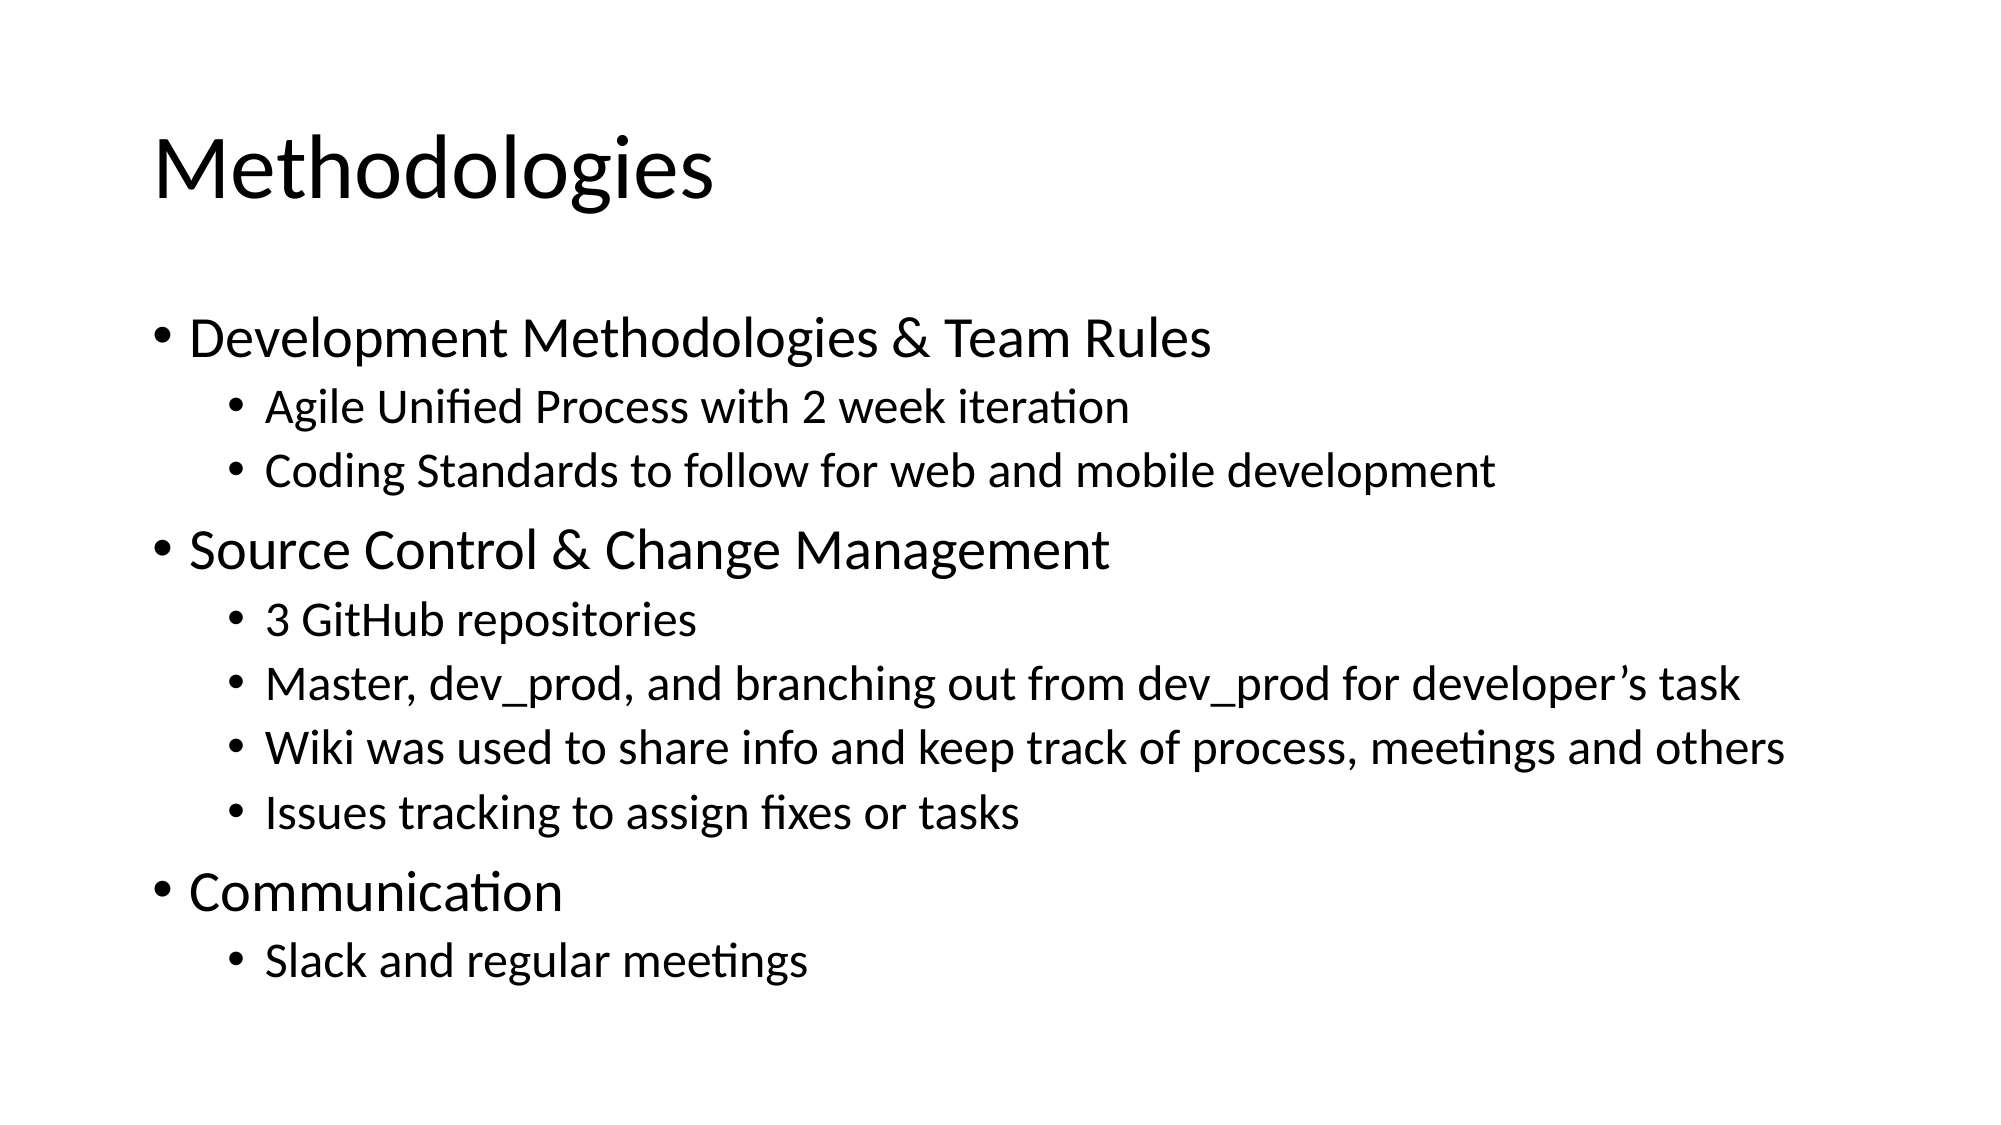

# Methodologies
Development Methodologies & Team Rules
Agile Unified Process with 2 week iteration
Coding Standards to follow for web and mobile development
Source Control & Change Management
3 GitHub repositories
Master, dev_prod, and branching out from dev_prod for developer’s task
Wiki was used to share info and keep track of process, meetings and others
Issues tracking to assign fixes or tasks
Communication
Slack and regular meetings